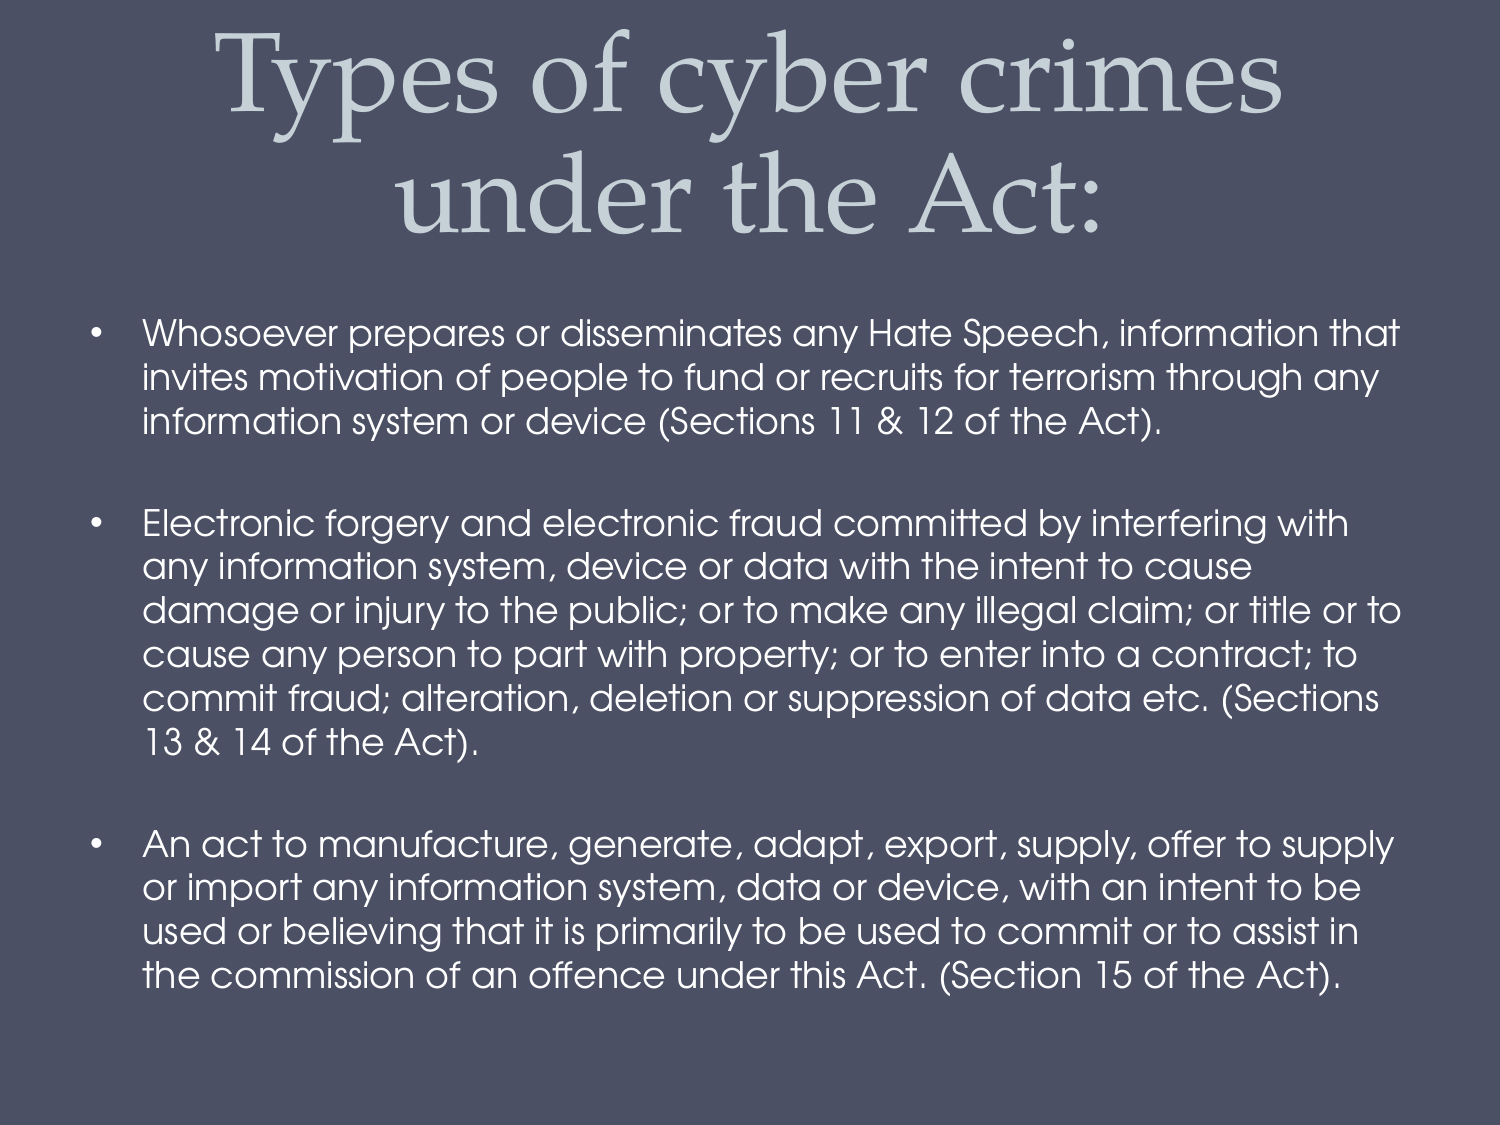

# Types of cyber crimes under the Act:
Whosoever prepares or disseminates any Hate Speech, information that invites motivation of people to fund or recruits for terrorism through any information system or device (Sections 11 & 12 of the Act).

Electronic forgery and electronic fraud committed by interfering with any information system, device or data with the intent to cause damage or injury to the public; or to make any illegal claim; or title or to cause any person to part with property; or to enter into a contract; to commit fraud; alteration, deletion or suppression of data etc. (Sections 13 & 14 of the Act).

An act to manufacture, generate, adapt, export, supply, offer to supply or import any information system, data or device, with an intent to be used or believing that it is primarily to be used to commit or to assist in the commission of an offence under this Act. (Section 15 of the Act).